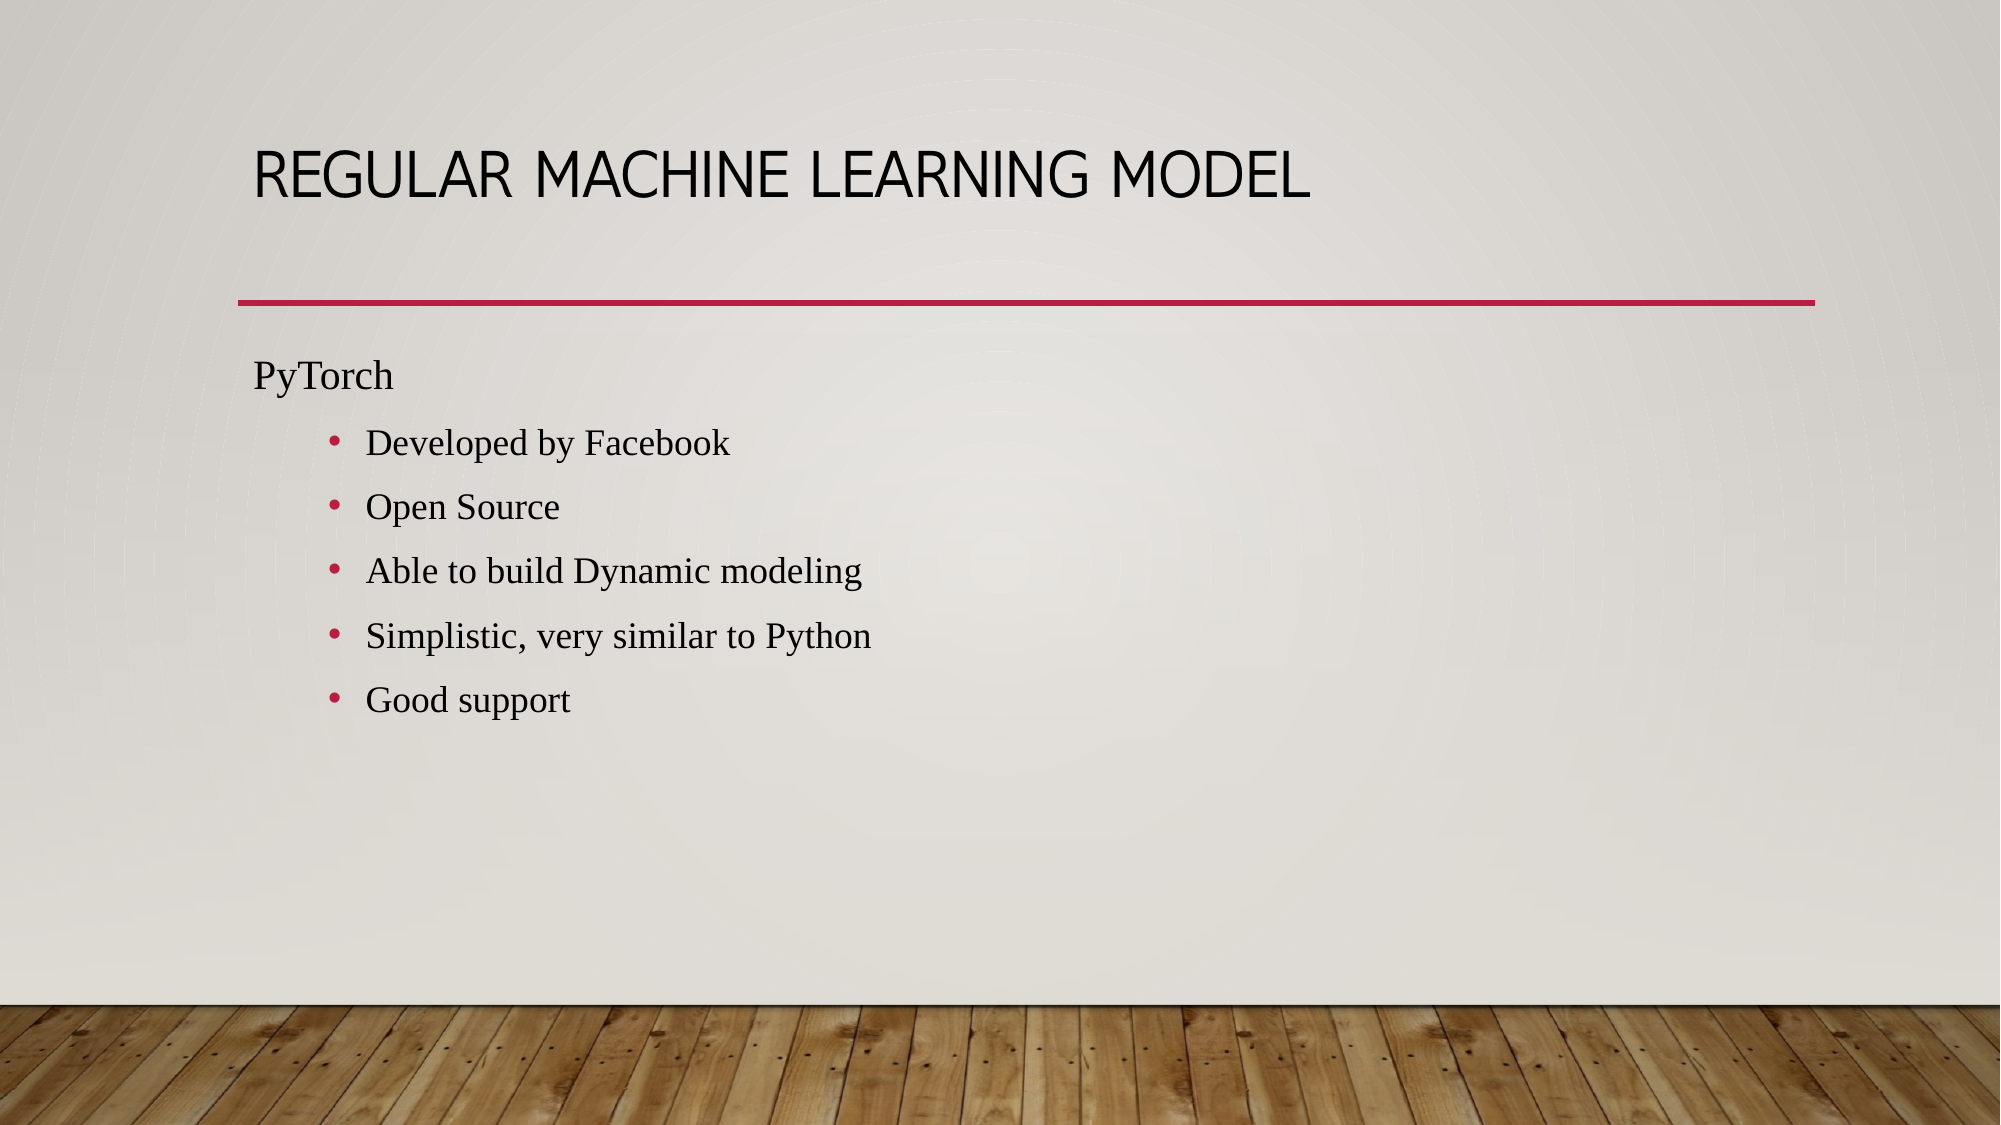

# Regular machine learning model
PyTorch
Developed by Facebook
Open Source
Able to build Dynamic modeling
Simplistic, very similar to Python
Good support